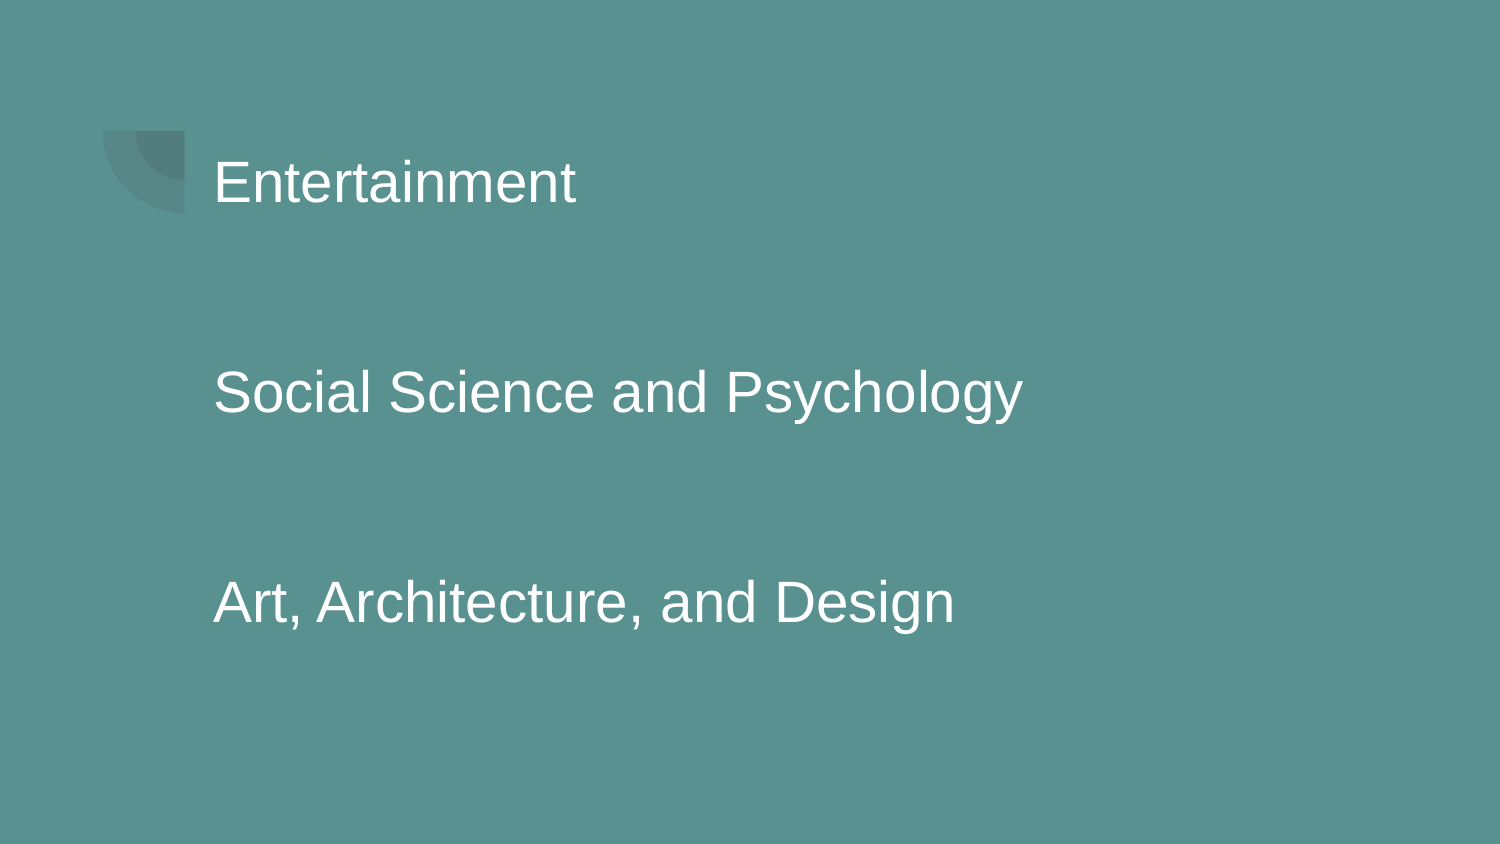

# Entertainment

Social Science and Psychology

Art, Architecture, and Design